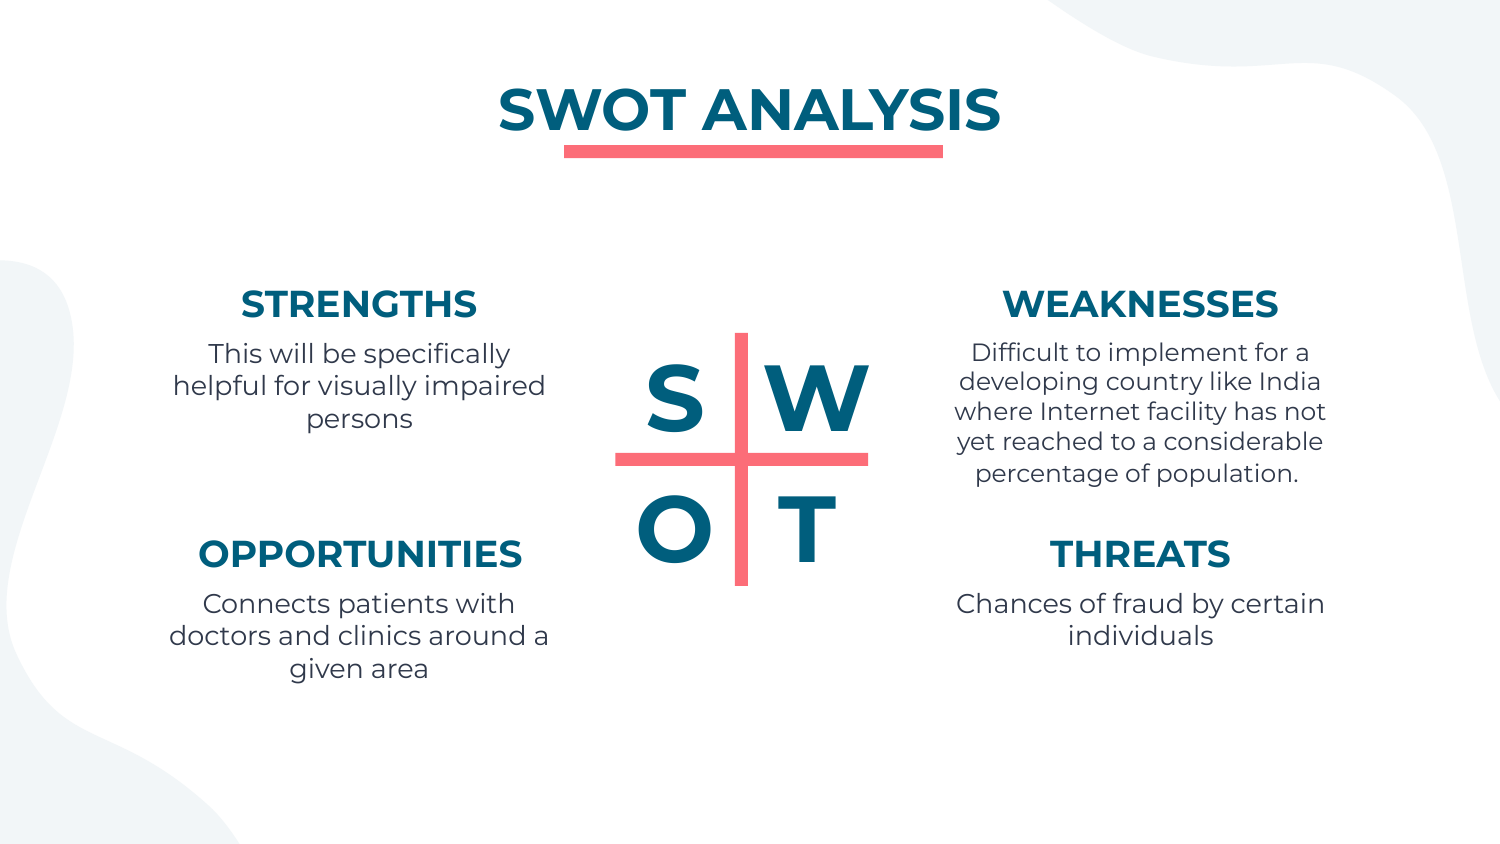

# SWOT ANALYSIS

STRENGTHS
WEAKNESSES
This will be specifically helpful for visually impaired persons
Difficult to implement for a developing country like India where Internet facility has not yet reached to a considerable percentage of population.
S
W

O
T
THREATS
OPPORTUNITIES
Connects patients with doctors and clinics around a given area
Chances of fraud by certain individuals